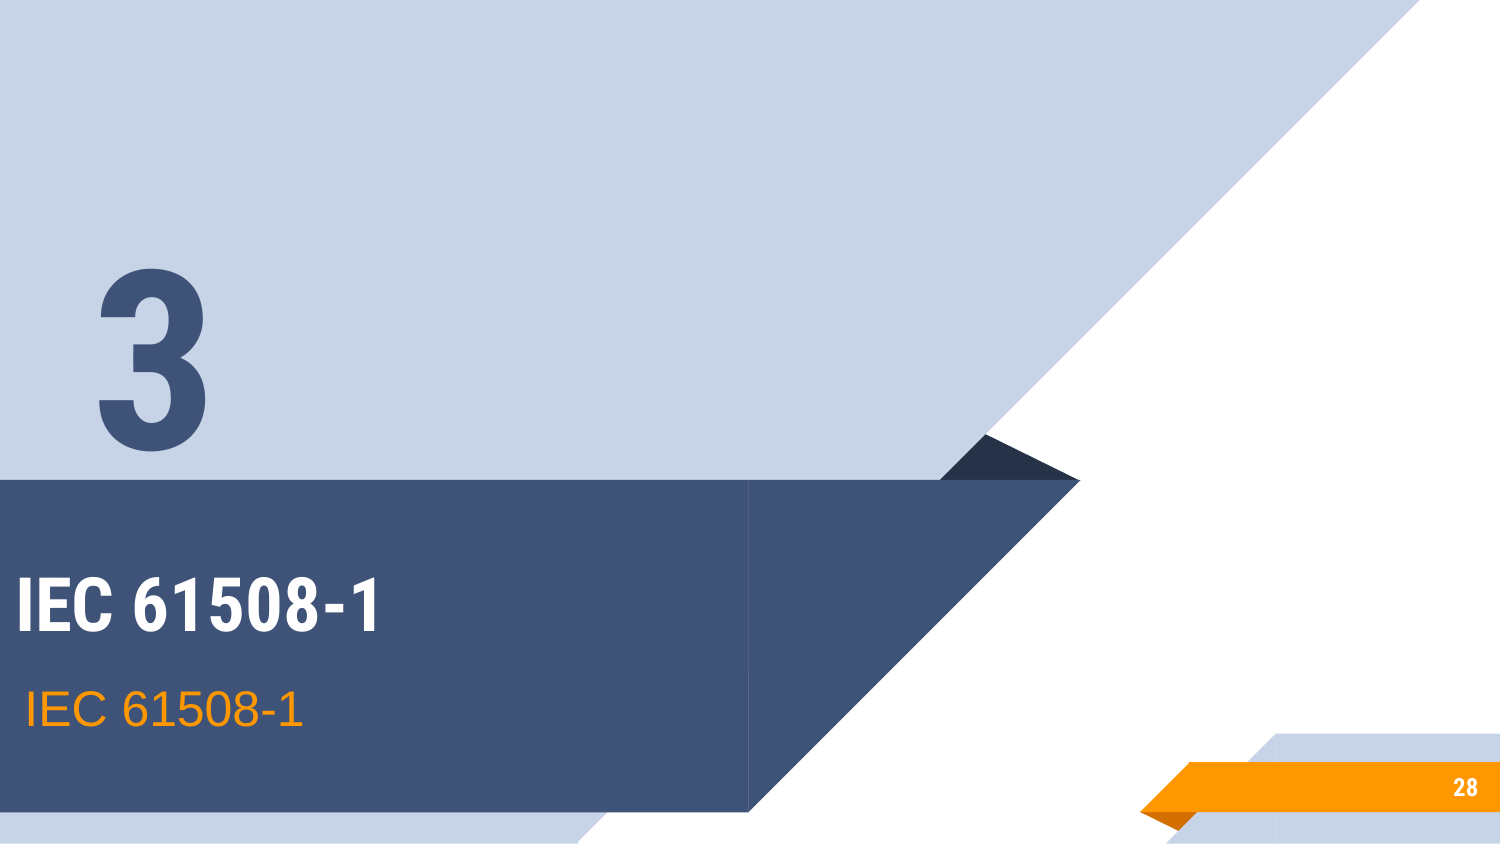

3
# IEC 61508-1
IEC 61508-1
28